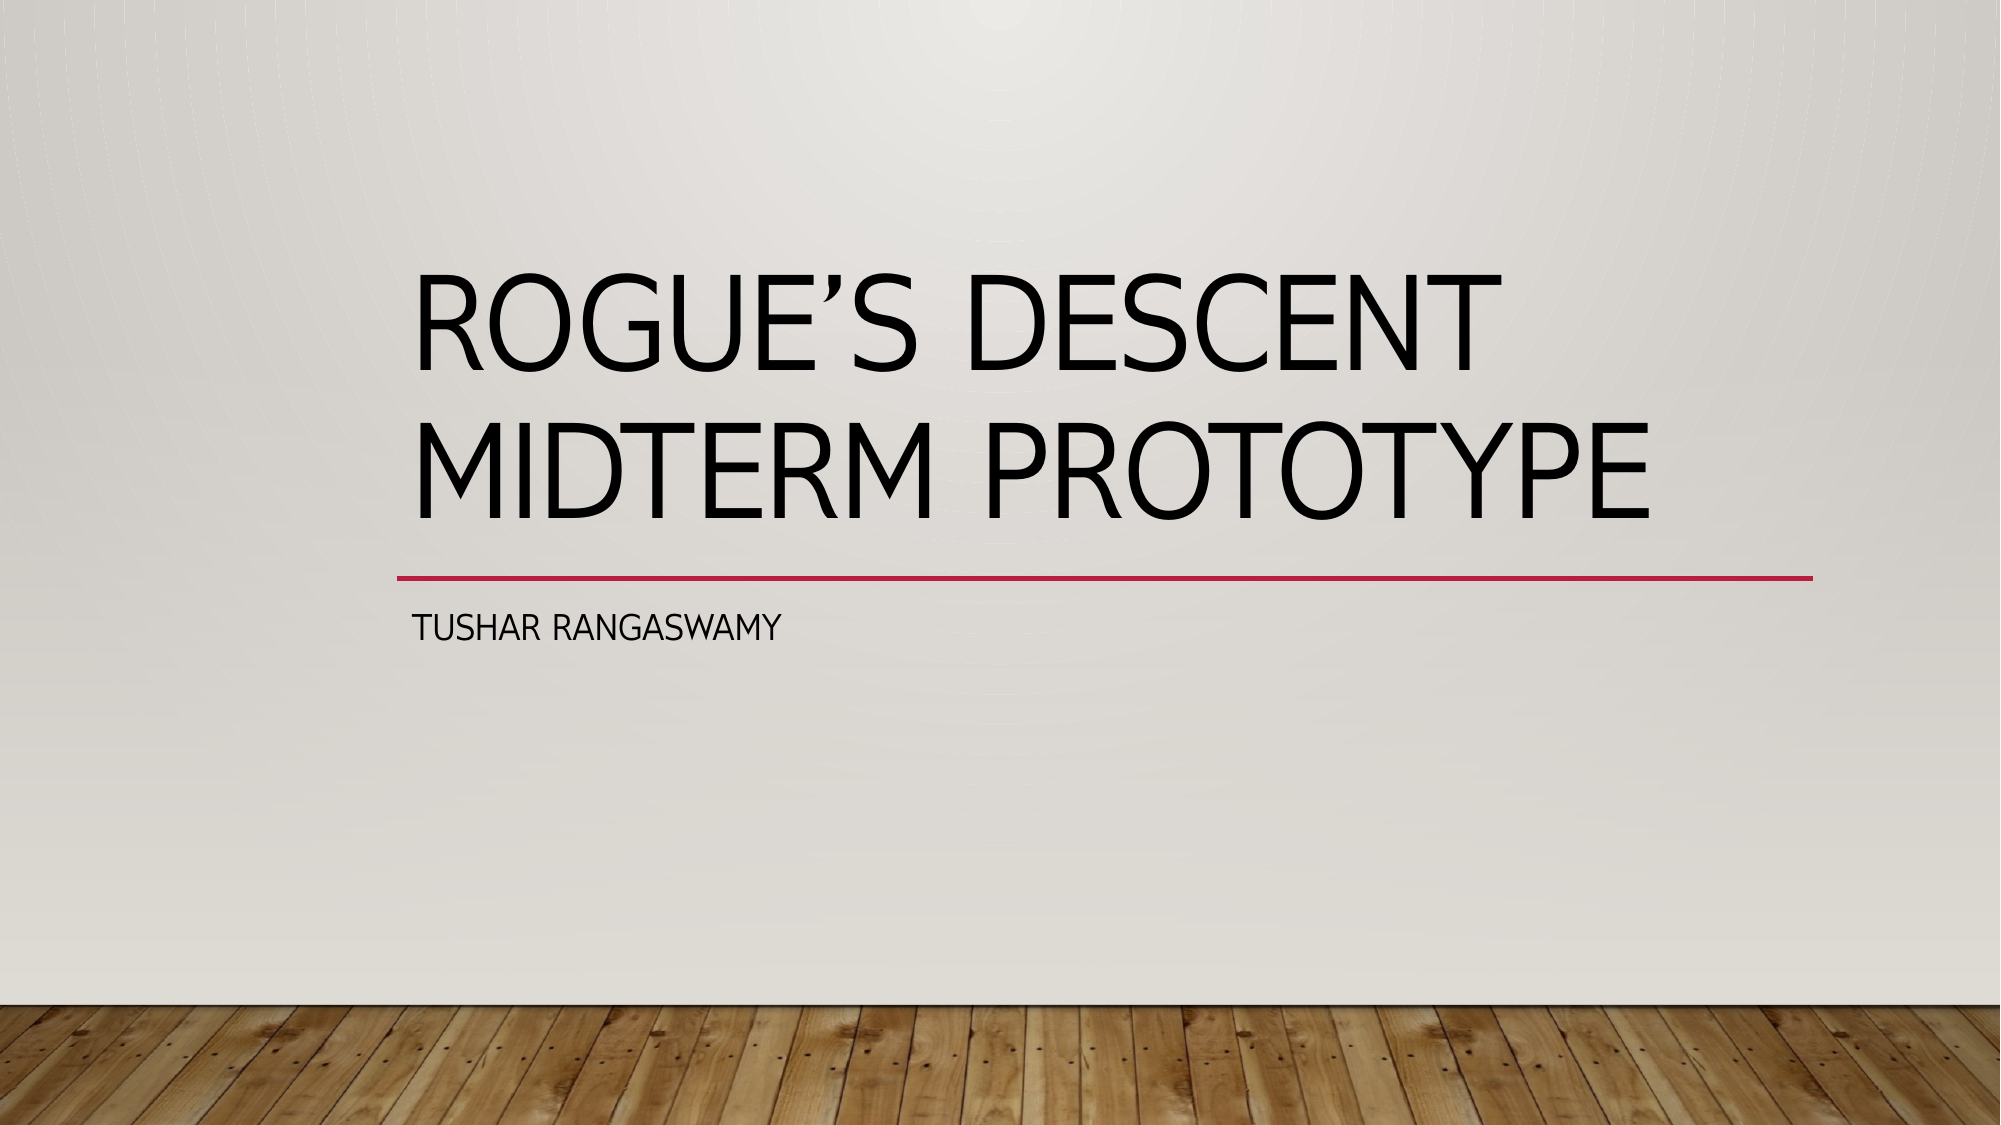

# Rogue’s Descent Midterm Prototype
Tushar Rangaswamy